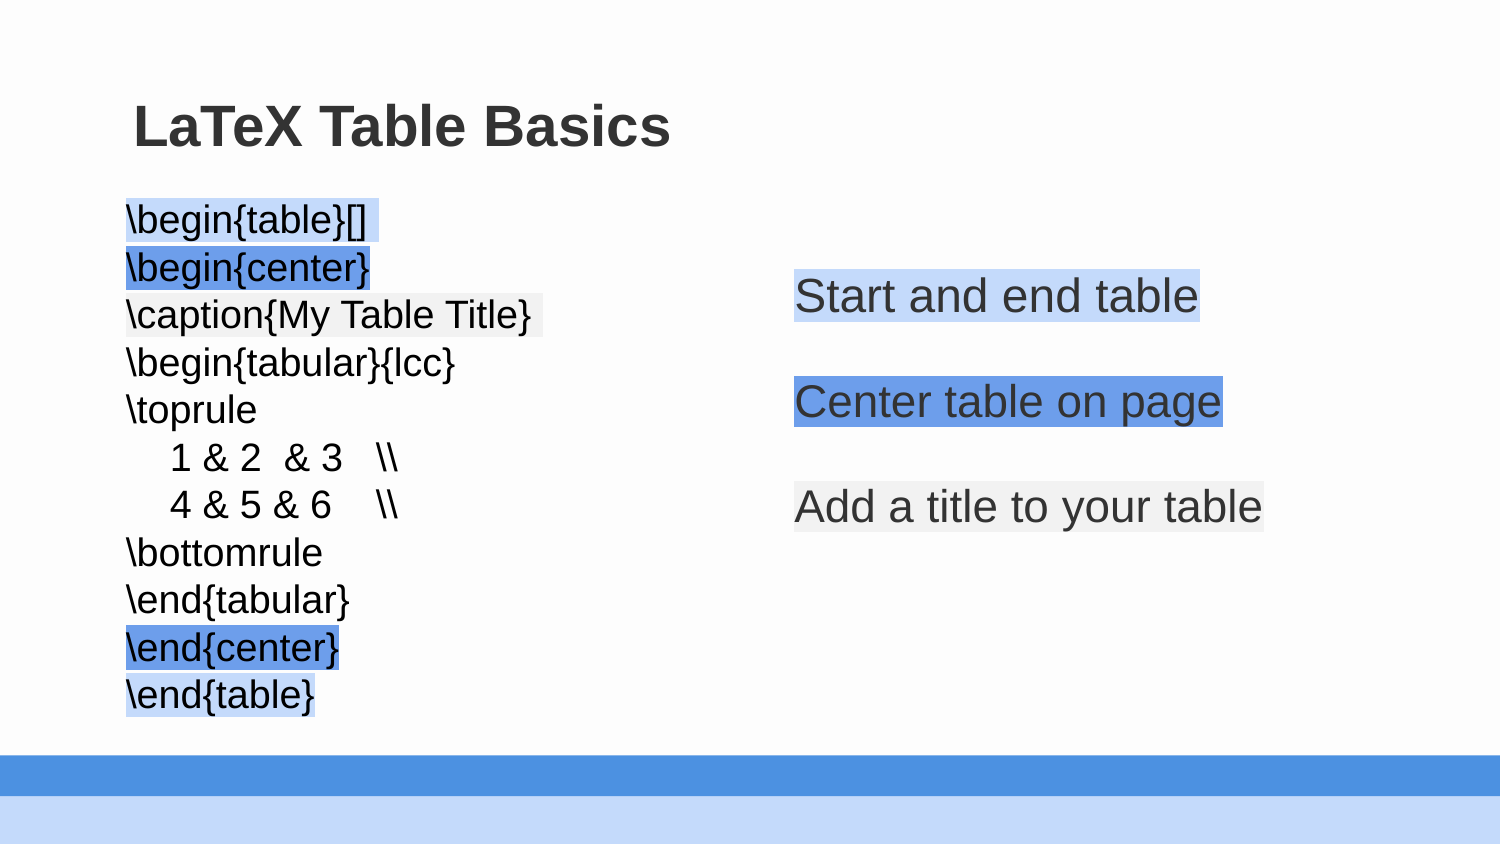

# LaTeX Table Basics
\begin{table}[]
\begin{center}
\caption{My Table Title}
\begin{tabular}{lcc}
\toprule
    1 & 2  & 3   \\
    4 & 5 & 6    \\
\bottomrule
\end{tabular}
\end{center}
\end{table}
Start and end table

Center table on page

Add a title to your table